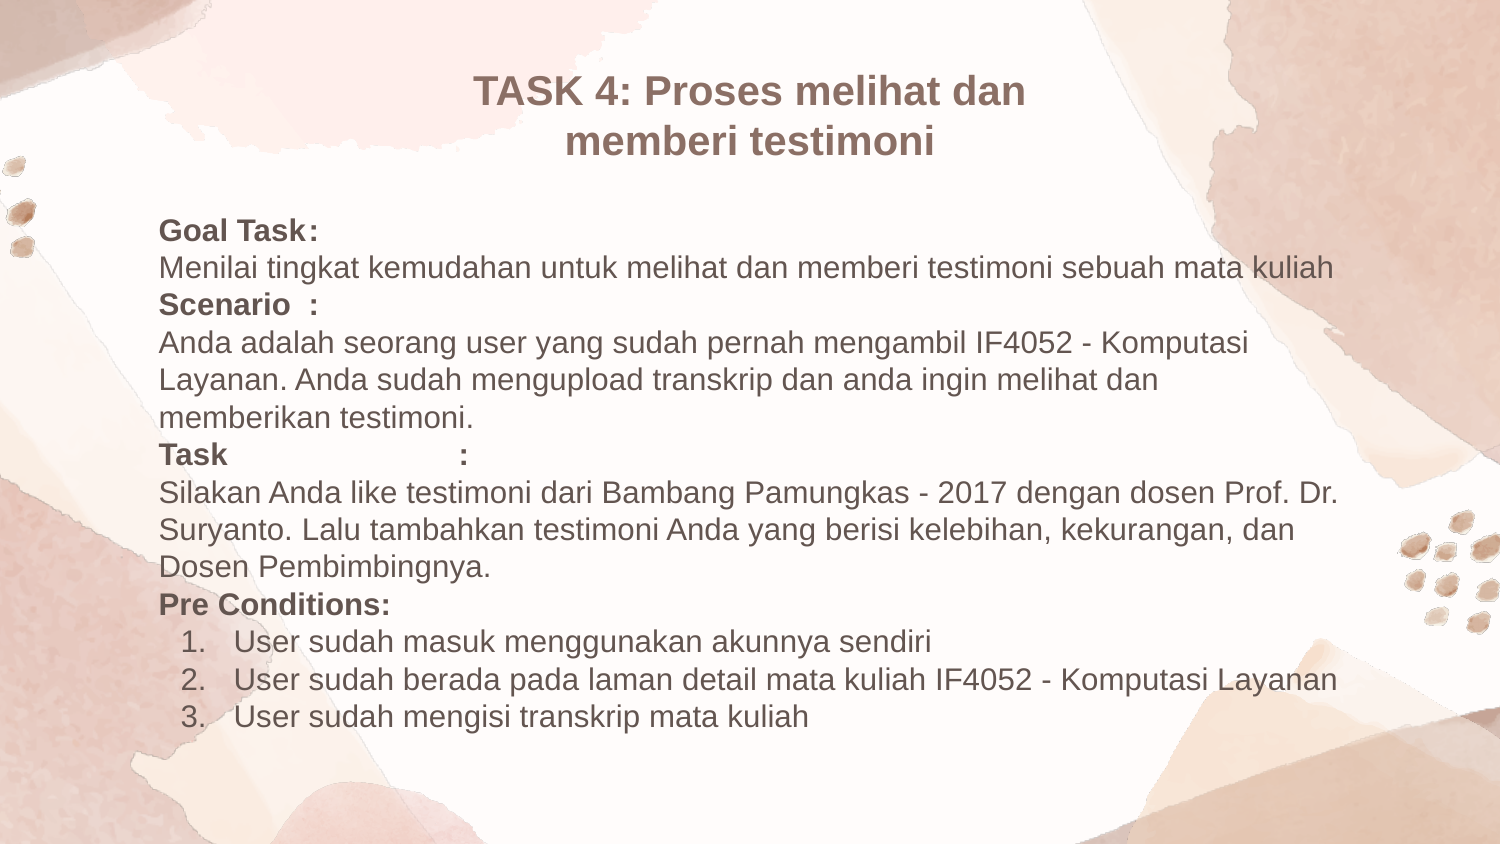

# TASK 4: Proses melihat dan memberi testimoni
Goal Task	:
Menilai tingkat kemudahan untuk melihat dan memberi testimoni sebuah mata kuliah
Scenario	:
Anda adalah seorang user yang sudah pernah mengambil IF4052 - Komputasi Layanan. Anda sudah mengupload transkrip dan anda ingin melihat dan memberikan testimoni.
Task		:
Silakan Anda like testimoni dari Bambang Pamungkas - 2017 dengan dosen Prof. Dr. Suryanto. Lalu tambahkan testimoni Anda yang berisi kelebihan, kekurangan, dan Dosen Pembimbingnya.
Pre Conditions:
User sudah masuk menggunakan akunnya sendiri
User sudah berada pada laman detail mata kuliah IF4052 - Komputasi Layanan
User sudah mengisi transkrip mata kuliah